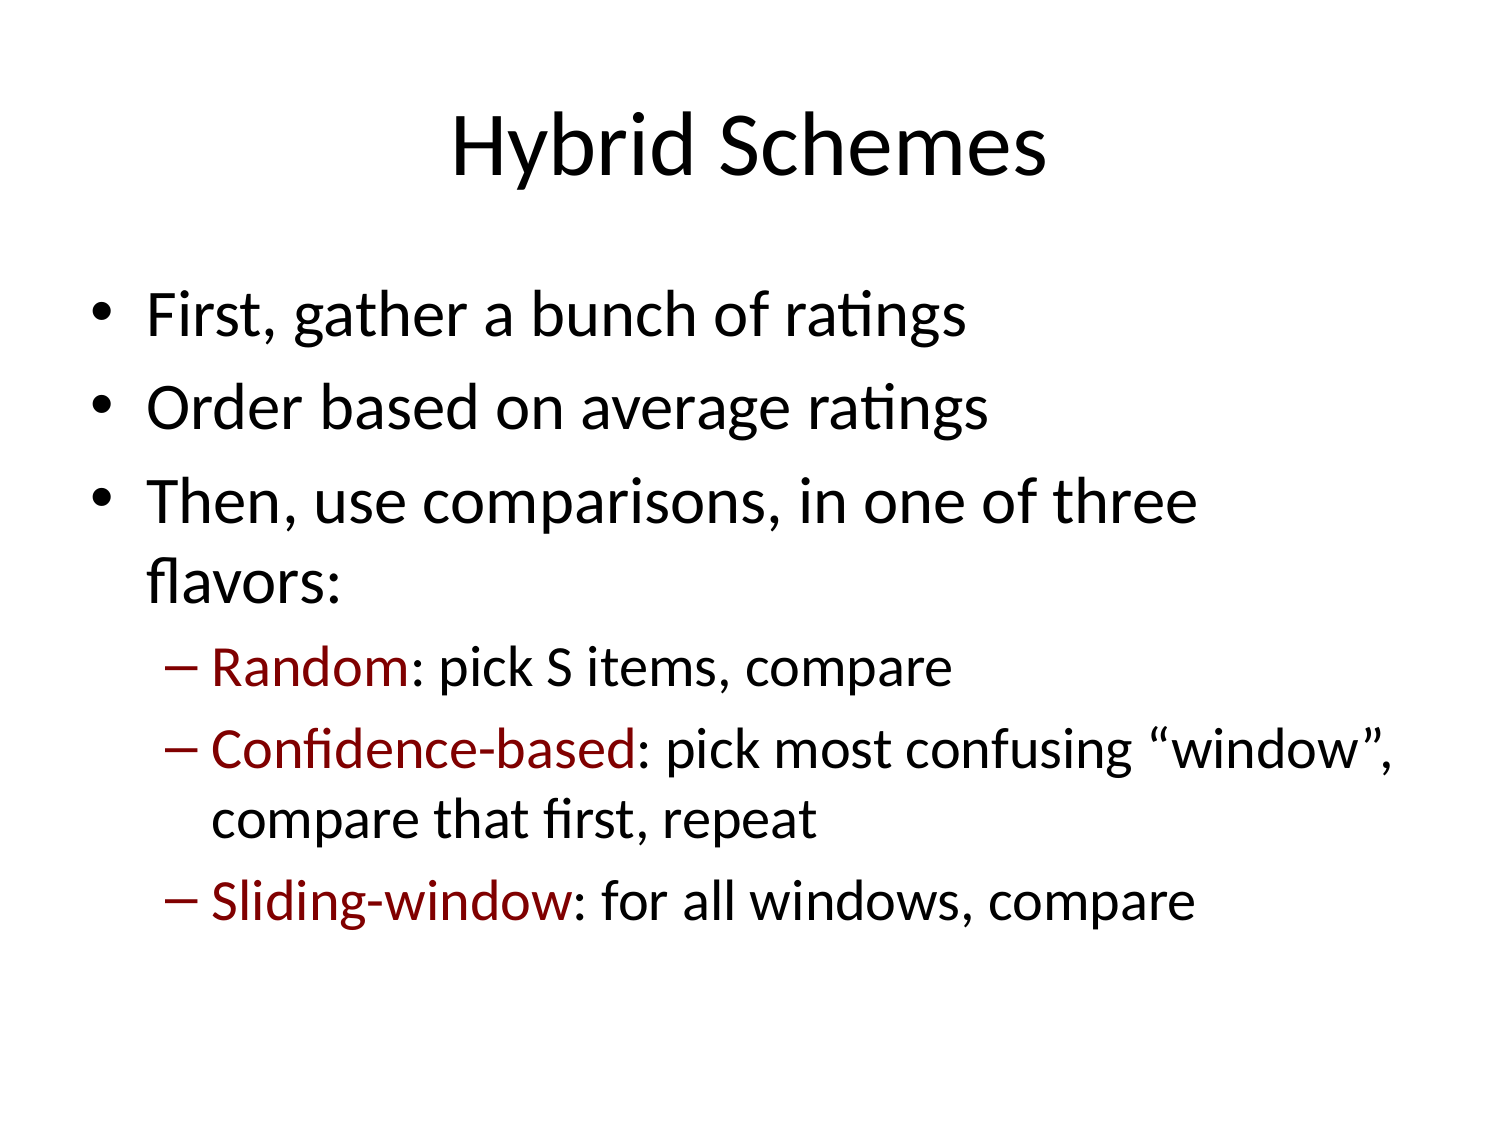

# Hybrid Schemes
First, gather a bunch of ratings
Order based on average ratings
Then, use comparisons, in one of three flavors:
Random: pick S items, compare
Confidence-based: pick most confusing “window”, compare that first, repeat
Sliding-window: for all windows, compare